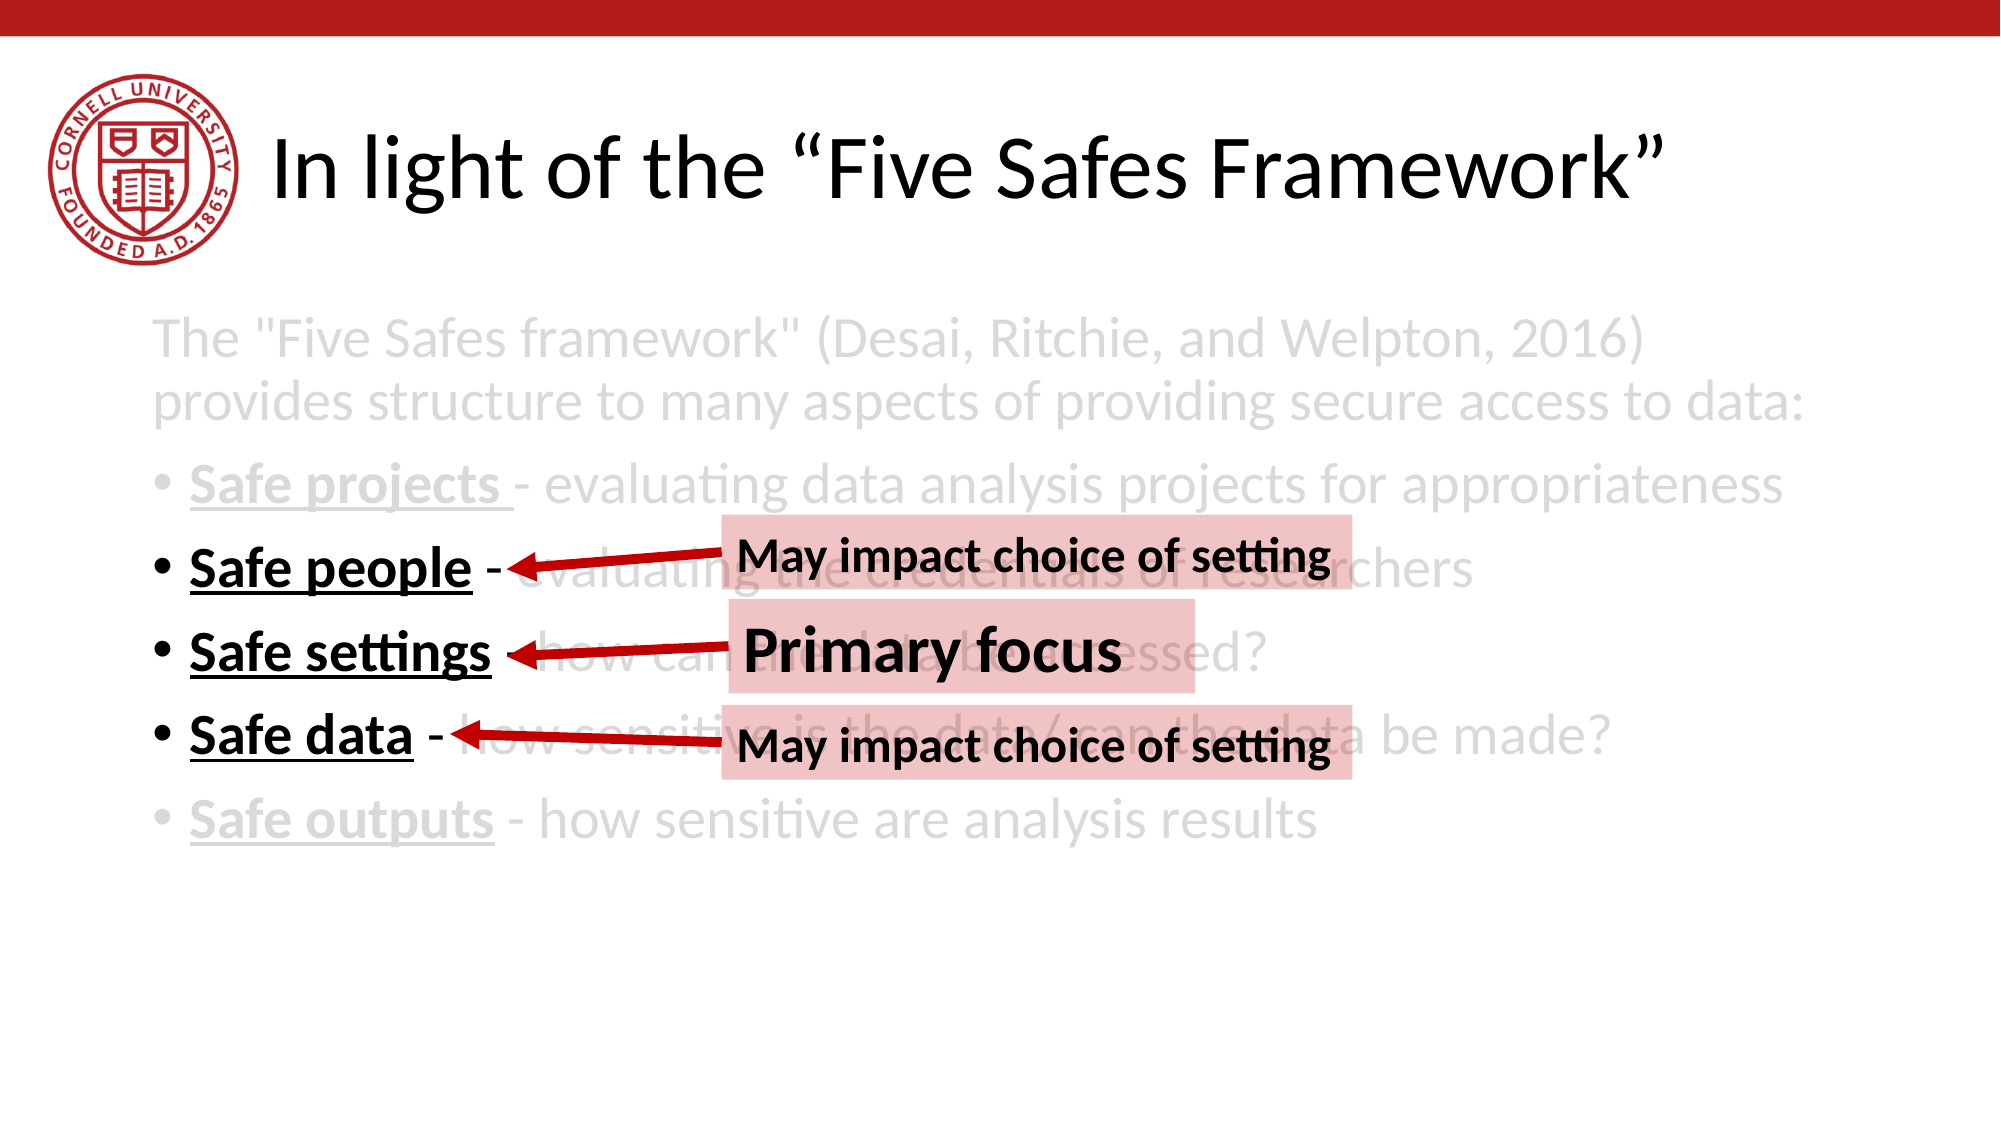

# In light of the “Five Safes Framework”
The "Five Safes framework" (Desai, Ritchie, and Welpton, 2016) provides structure to many aspects of providing secure access to data:
Safe projects - evaluating data analysis projects for appropriateness
Safe people - evaluating the credentials of researchers
Safe settings - how can the data be accessed?
Safe data - how sensitive is the data/ can the data be made?
Safe outputs - how sensitive are analysis results
May impact choice of setting
Primary focus
May impact choice of setting